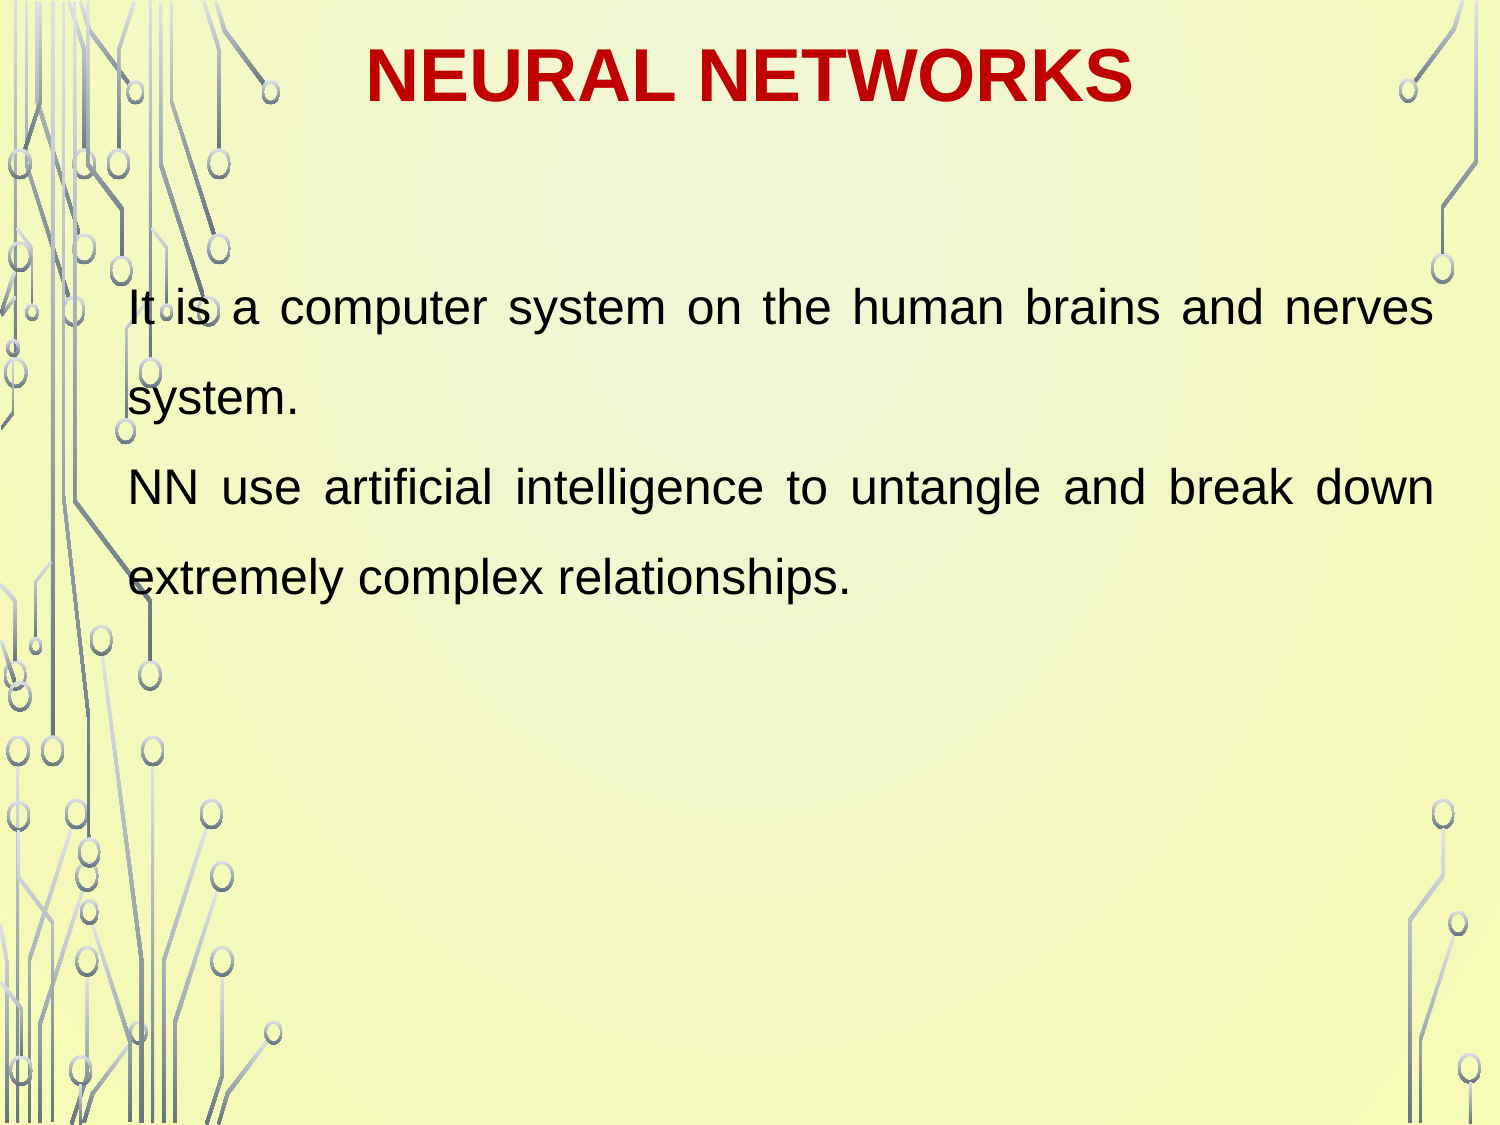

# Neural Networks
It is a computer system on the human brains and nerves system.
NN use artificial intelligence to untangle and break down extremely complex relationships.